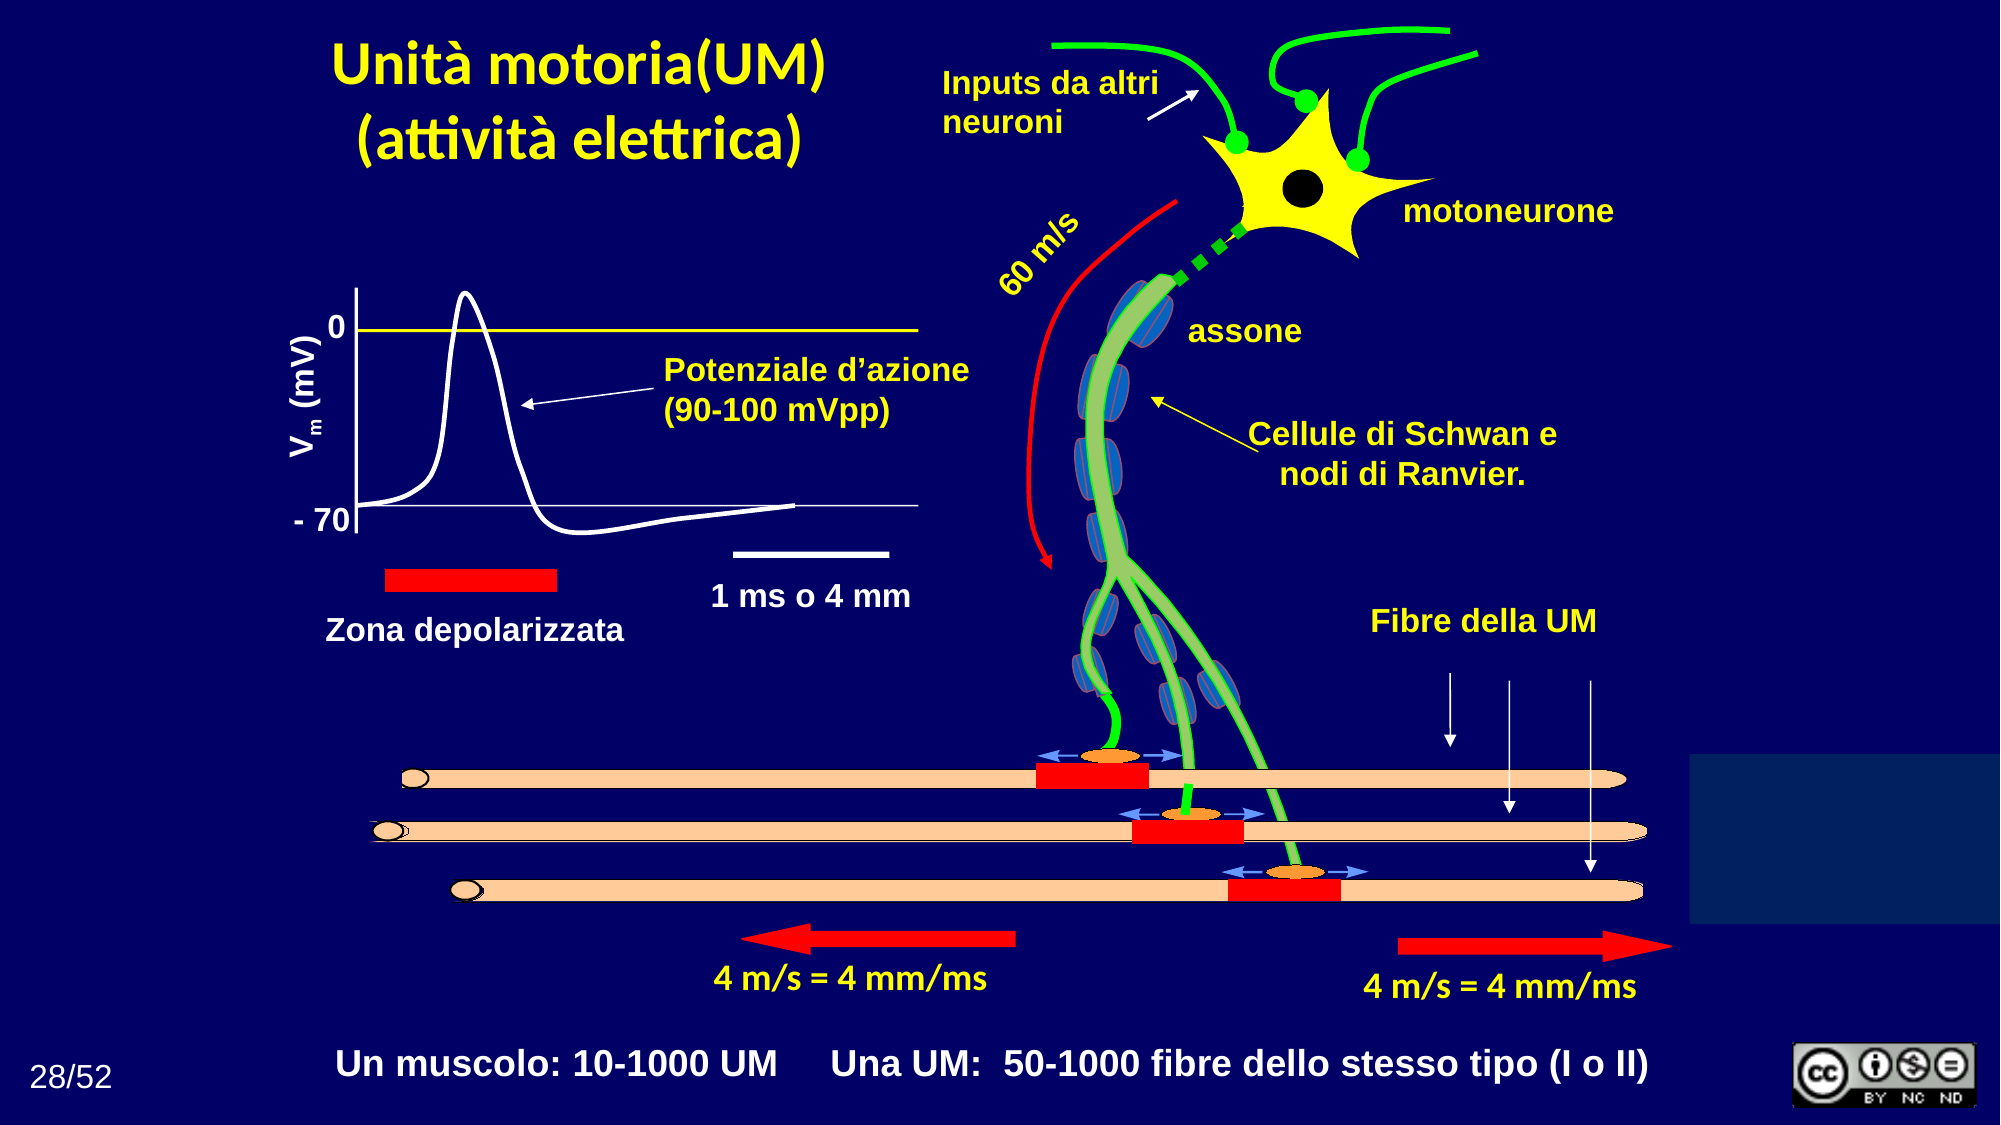

Unità motoria(UM)
(attività elettrica)

Inputs da altri neuroni

  motoneurone

60 m/s

0

Potenziale d’azione
(90-100 mVpp)
Vm  (mV)

- 70

1 ms o 4 mm

Zona depolarizzata
assone

Cellule di Schwan e
nodi di Ranvier.

Fibre della UM

4 m/s = 4 mm/ms
4 m/s = 4 mm/ms
Un muscolo: 10-1000 UM     Una UM:  50-1000 fibre dello stesso tipo (I o II)